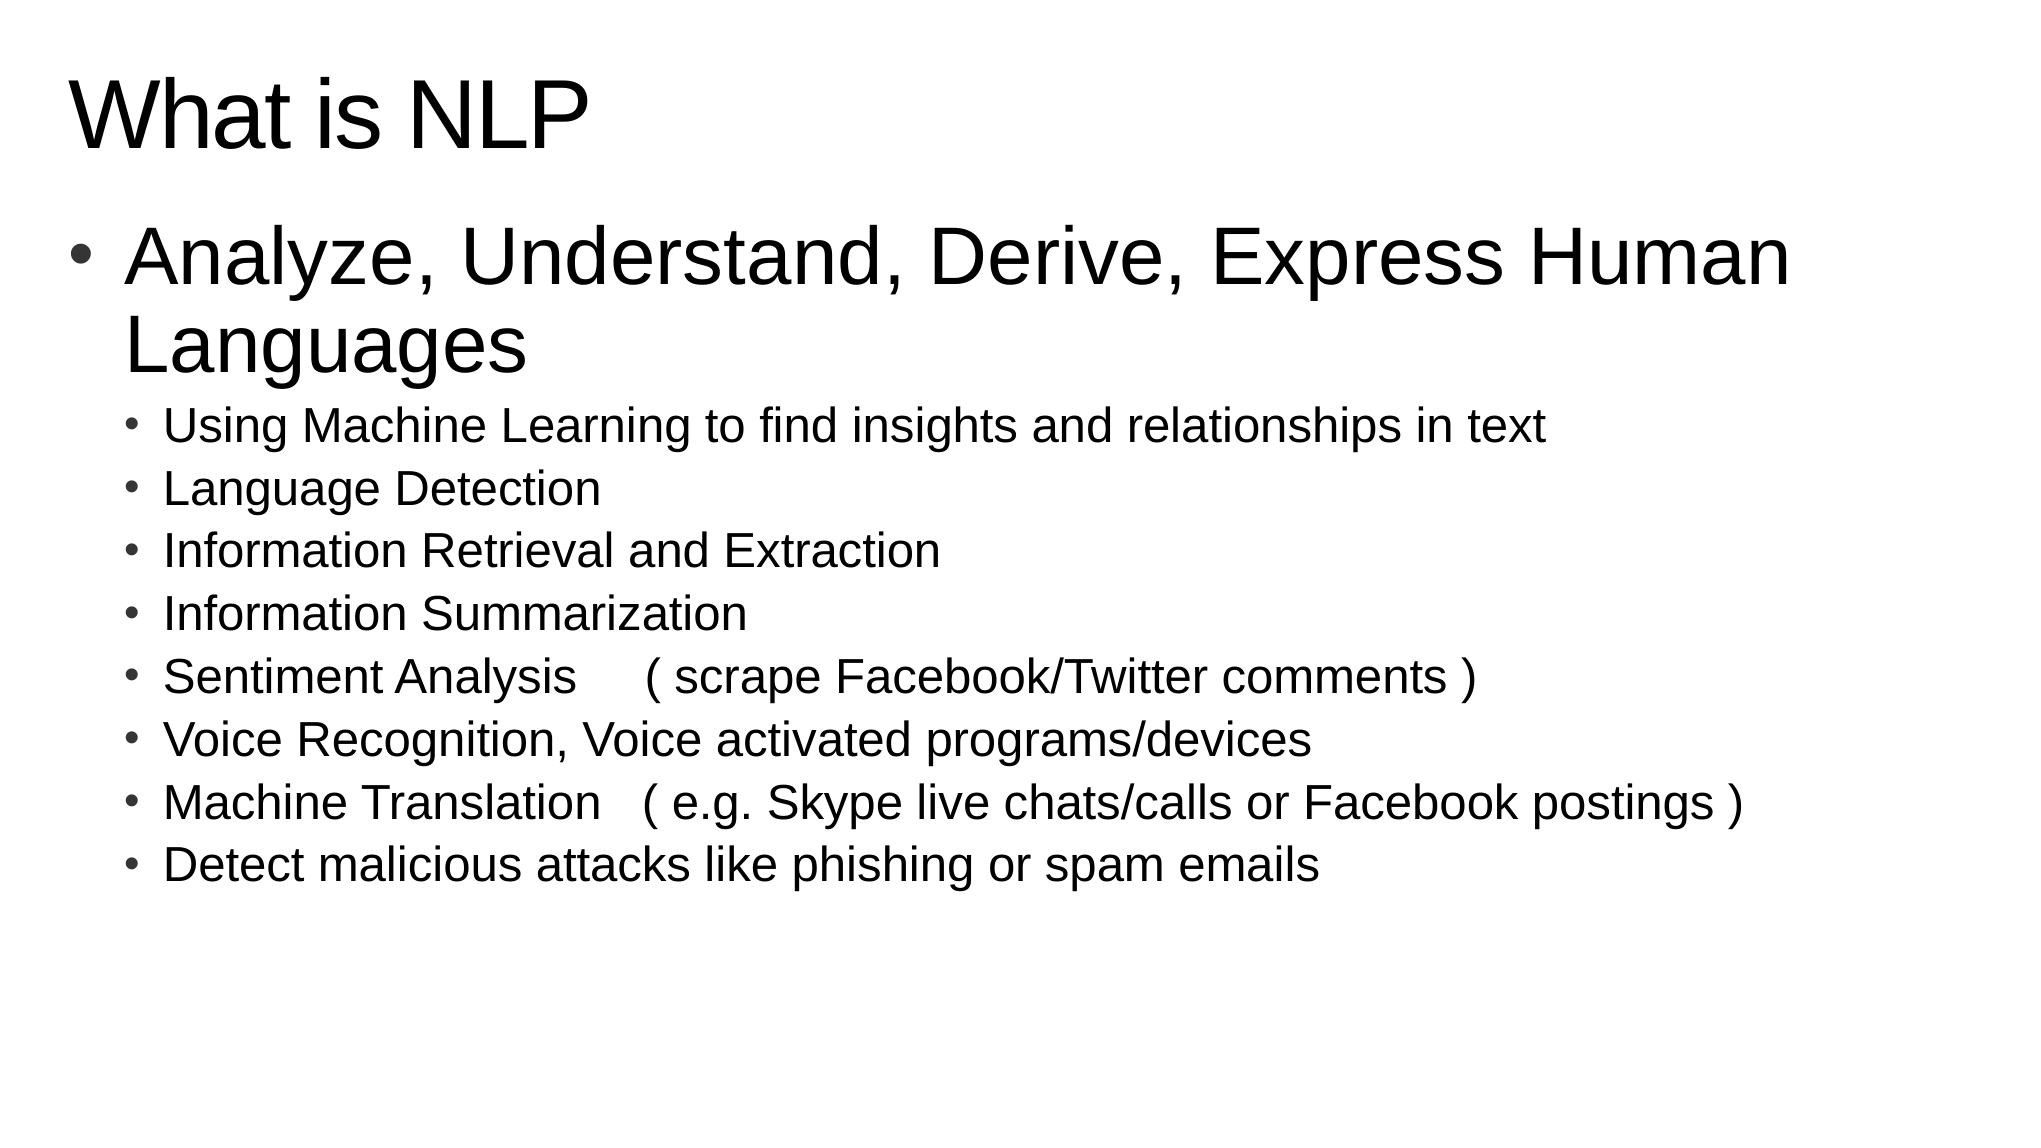

# What is NLP
Analyze, Understand, Derive, Express Human Languages
Using Machine Learning to find insights and relationships in text
Language Detection
Information Retrieval and Extraction
Information Summarization
Sentiment Analysis     ( scrape Facebook/Twitter comments )
Voice Recognition, Voice activated programs/devices
Machine Translation   ( e.g. Skype live chats/calls or Facebook postings )
Detect malicious attacks like phishing or spam emails